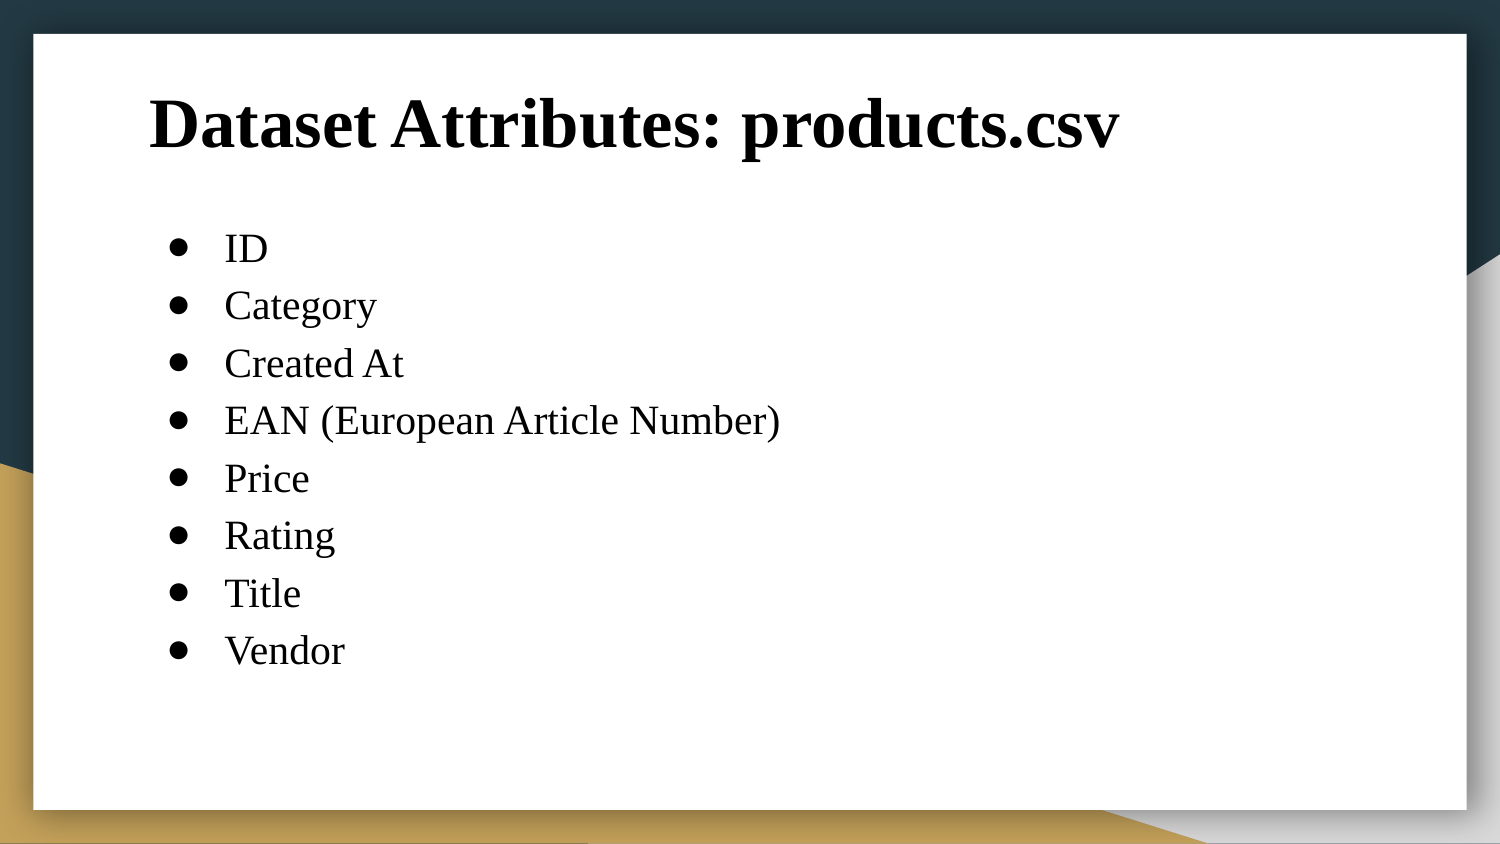

# Dataset Attributes: products.csv
ID
Category
Created At
EAN (European Article Number)
Price
Rating
Title
Vendor